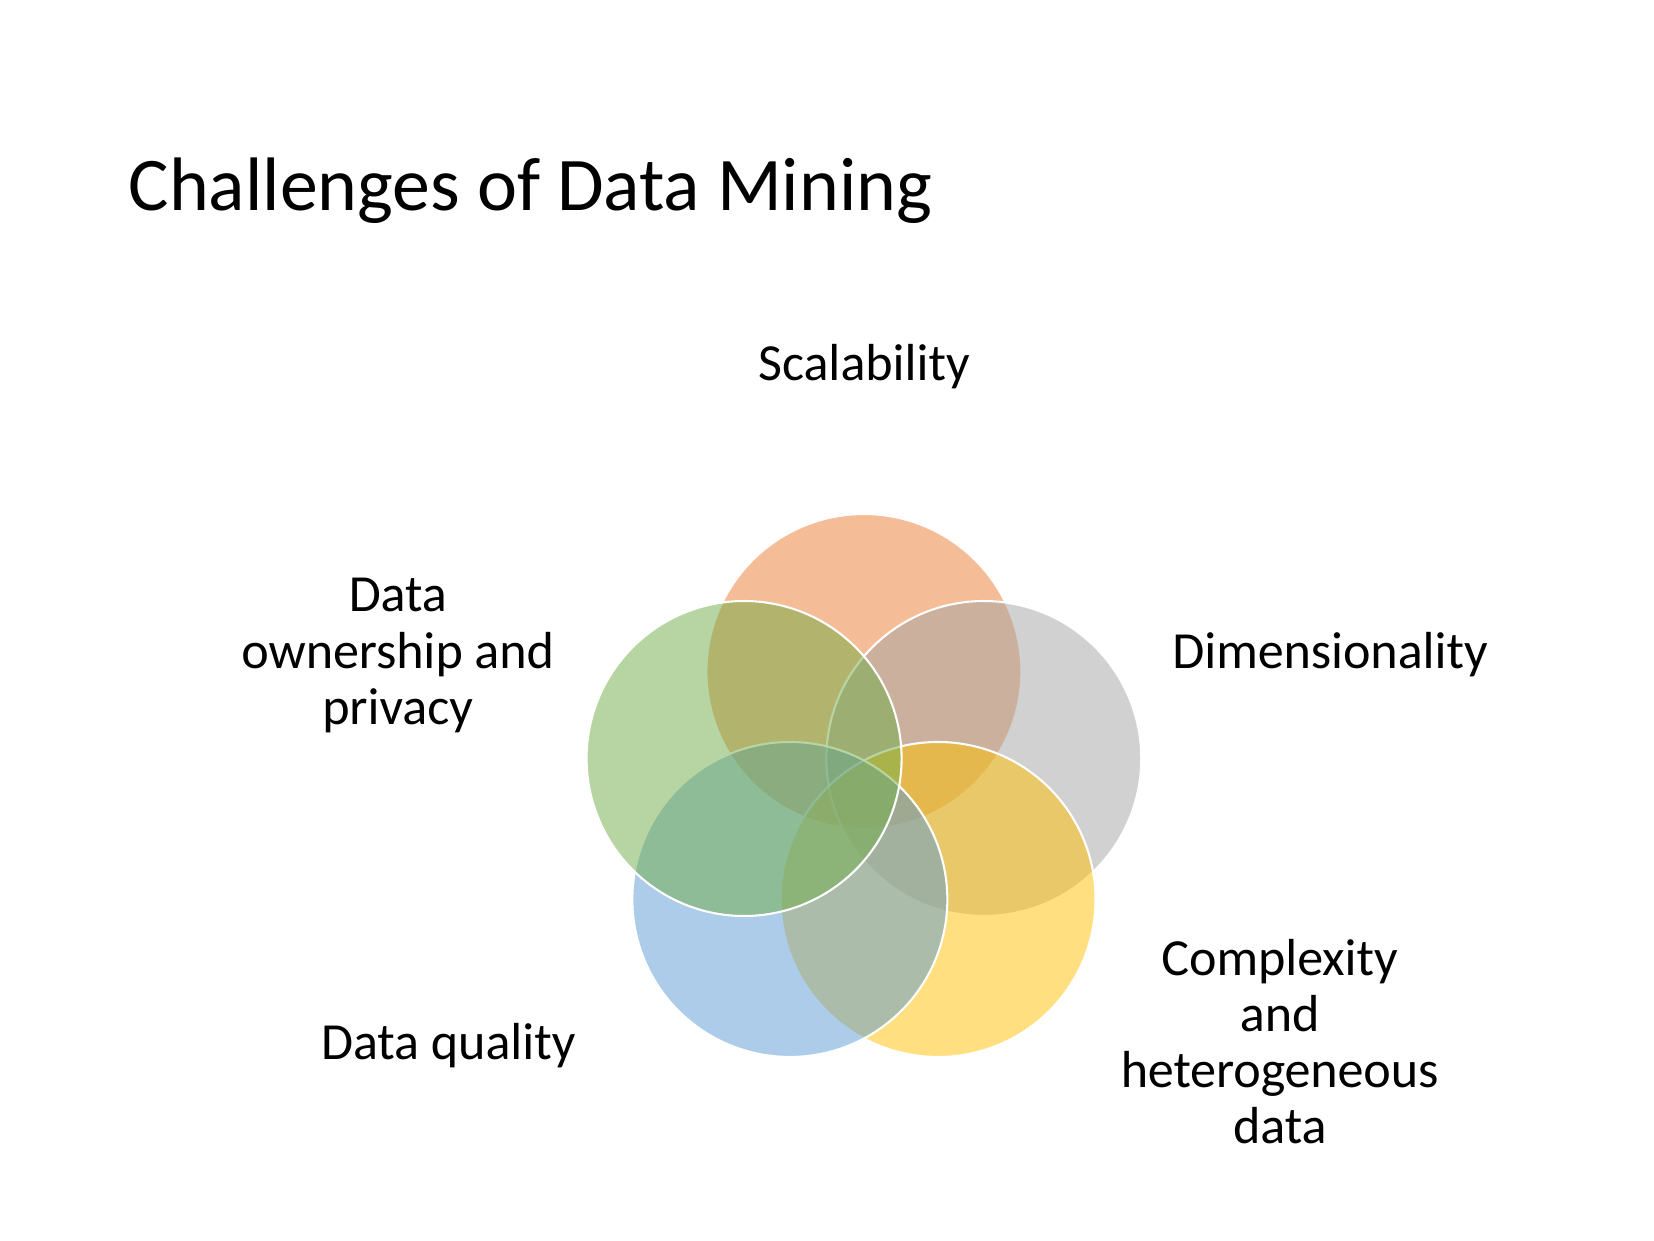

# Challenges of Data Mining
Scalability
Dimensionality
Complexity and heterogeneous data
Data quality
Data ownership and privacy